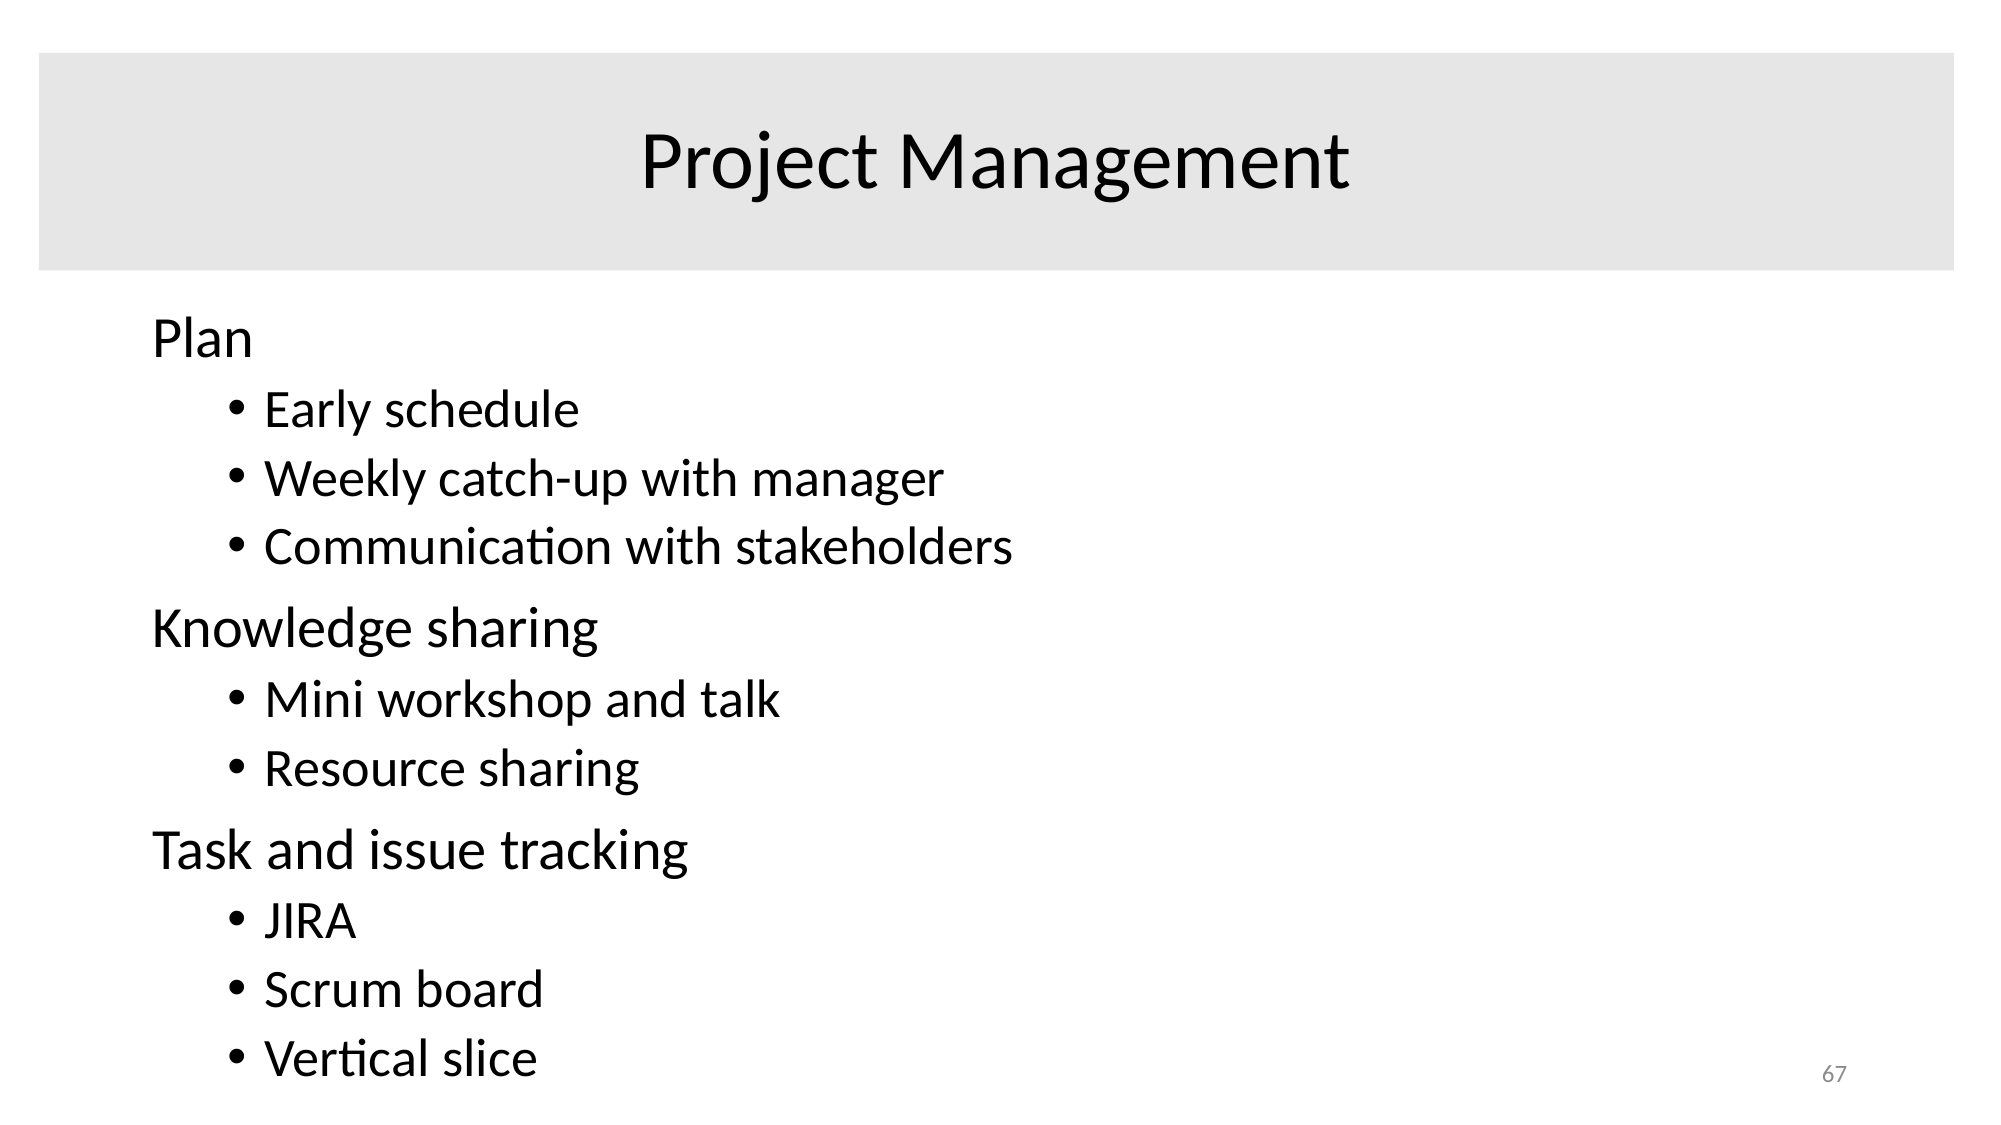

Project Management
Plan
Early schedule
Weekly catch-up with manager
Communication with stakeholders
Knowledge sharing
Mini workshop and talk
Resource sharing
Task and issue tracking
JIRA
Scrum board
Vertical slice
67